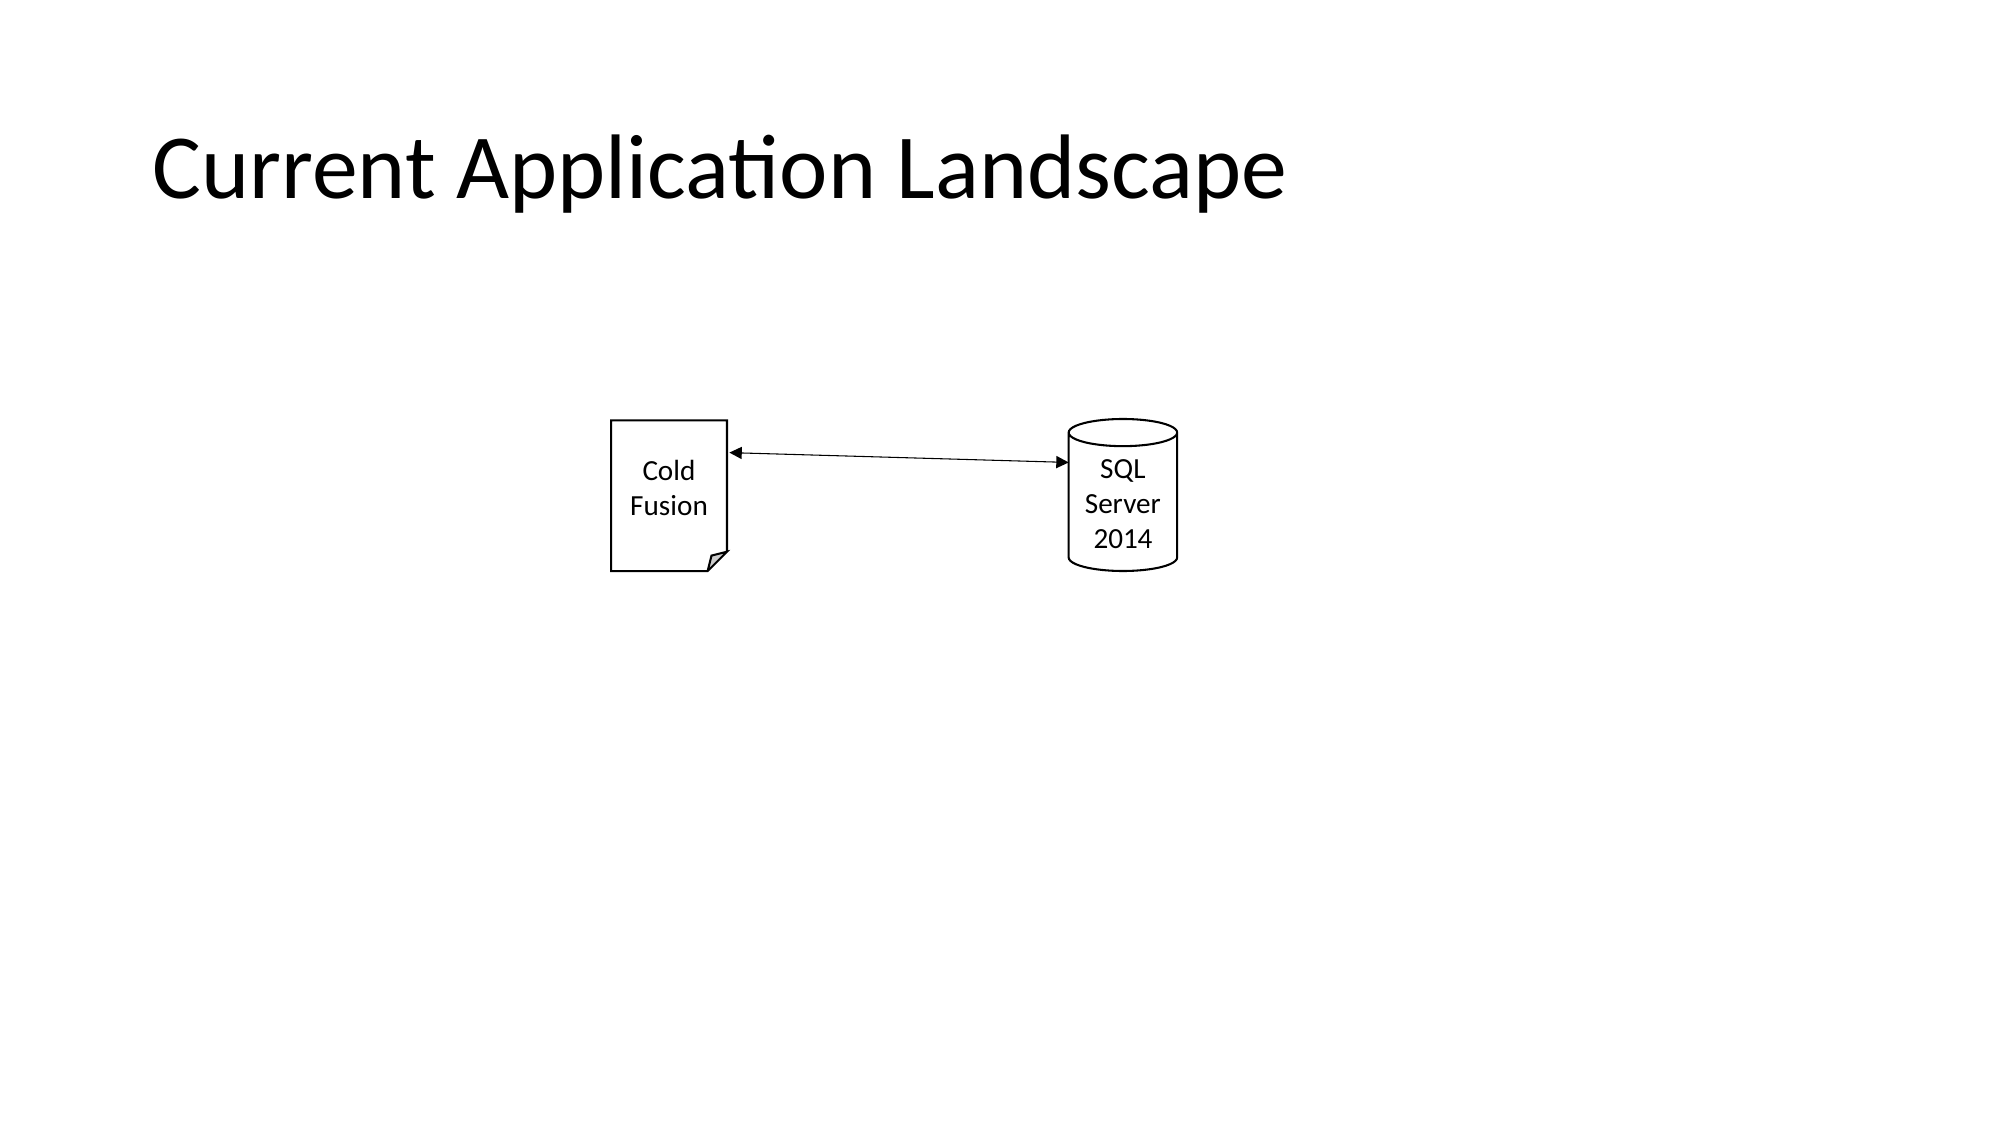

# Current Application Landscape

SQL
Server
2014
Cold
Fusion